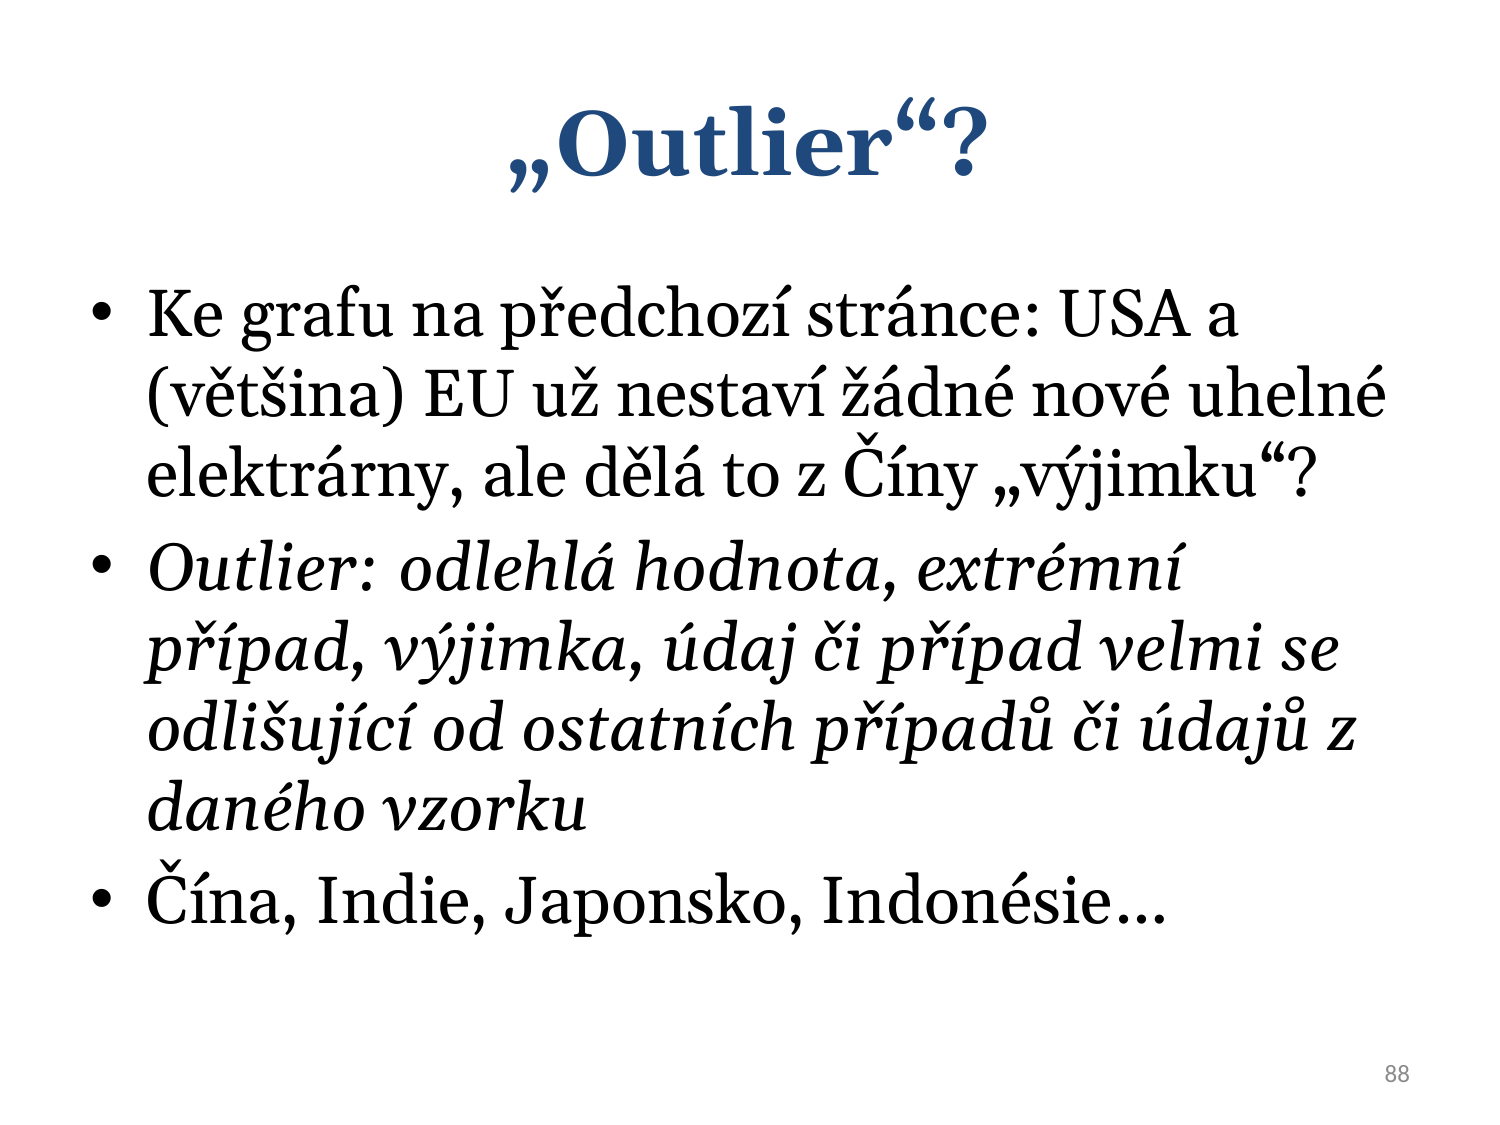

# „Outlier“?
Ke grafu na předchozí stránce: USA a (většina) EU už nestaví žádné nové uhelné elektrárny, ale dělá to z Číny „výjimku“?
Outlier: odlehlá hodnota, extrémní případ, výjimka, údaj či případ velmi se odlišující od ostatních případů či údajů z daného vzorku
Čína, Indie, Japonsko, Indonésie…

88